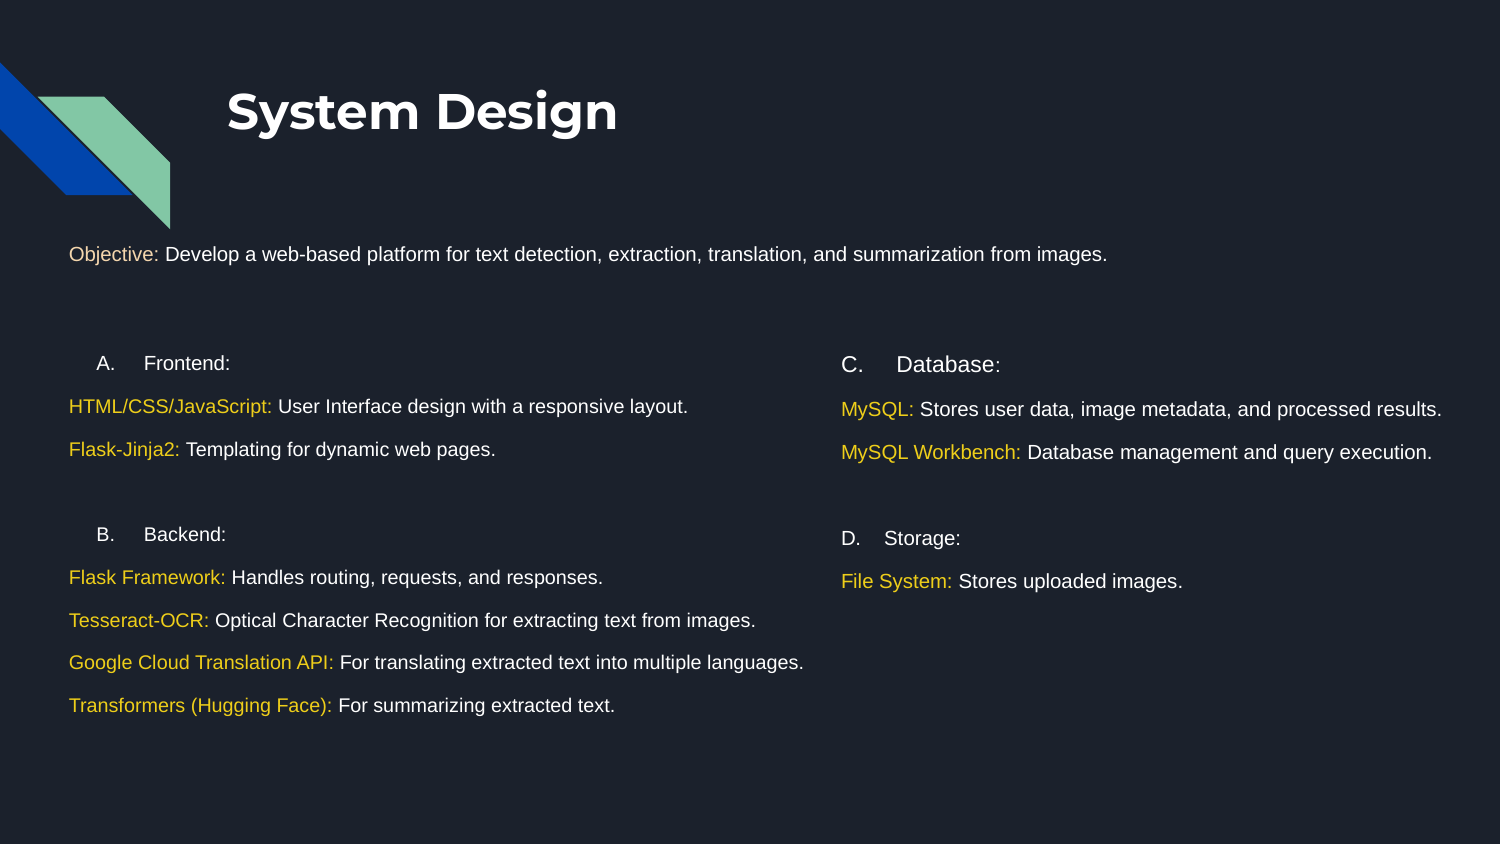

# System Design
Objective: Develop a web-based platform for text detection, extraction, translation, and summarization from images.
Frontend:
HTML/CSS/JavaScript: User Interface design with a responsive layout.
Flask-Jinja2: Templating for dynamic web pages.

Backend:
Flask Framework: Handles routing, requests, and responses.
Tesseract-OCR: Optical Character Recognition for extracting text from images.
Google Cloud Translation API: For translating extracted text into multiple languages.
Transformers (Hugging Face): For summarizing extracted text.

C.     Database:
MySQL: Stores user data, image metadata, and processed results.
MySQL Workbench: Database management and query execution.

D.    Storage:
File System: Stores uploaded images.